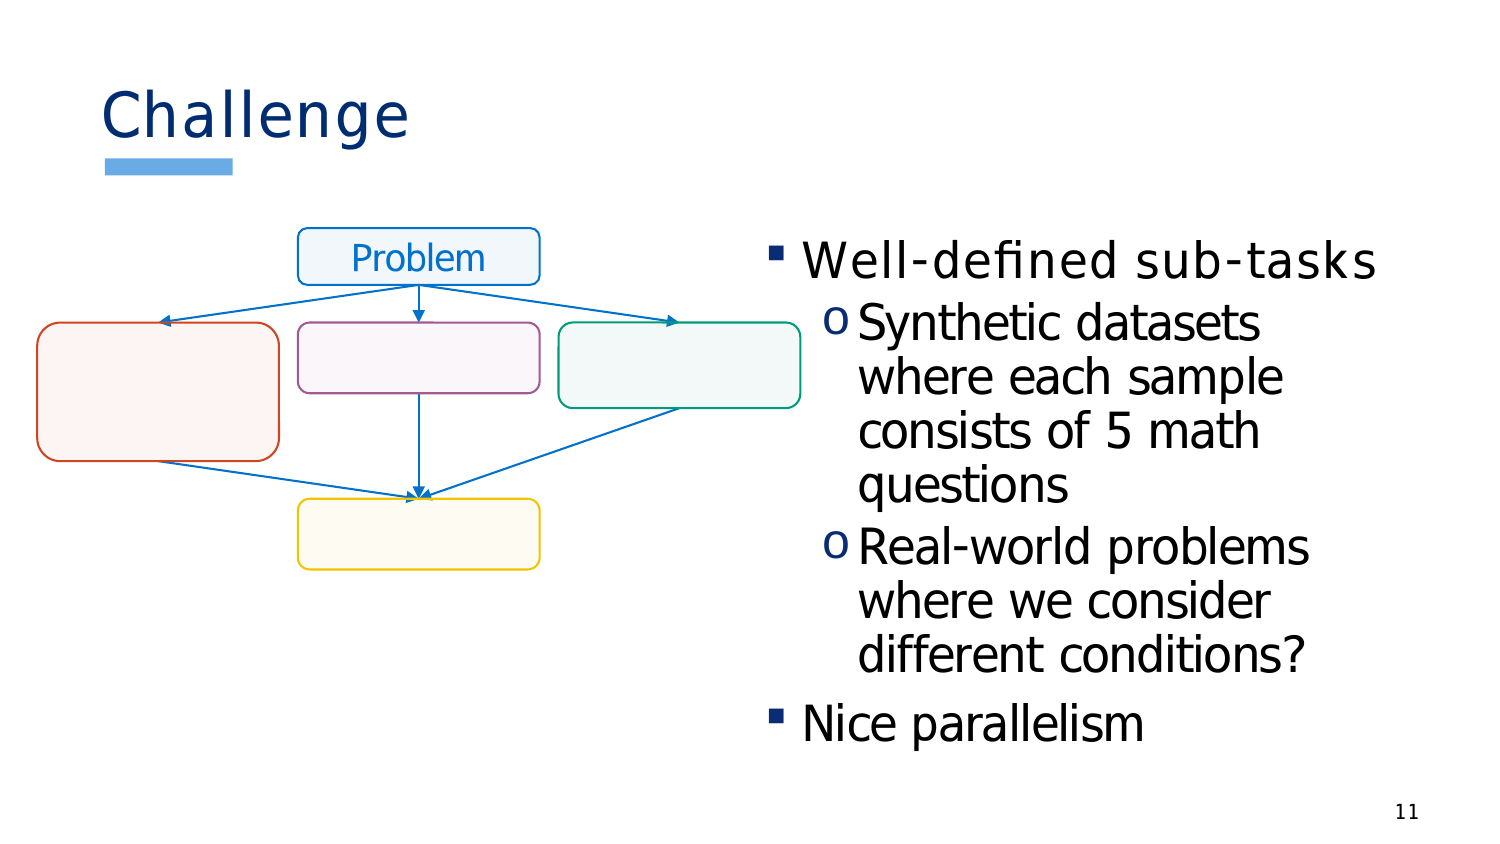

# Challenge
Problem

Well-defined sub-tasks
Synthetic datasets where each sample consists of 5 math questions
Real-world problems where we consider different conditions?
Nice parallelism